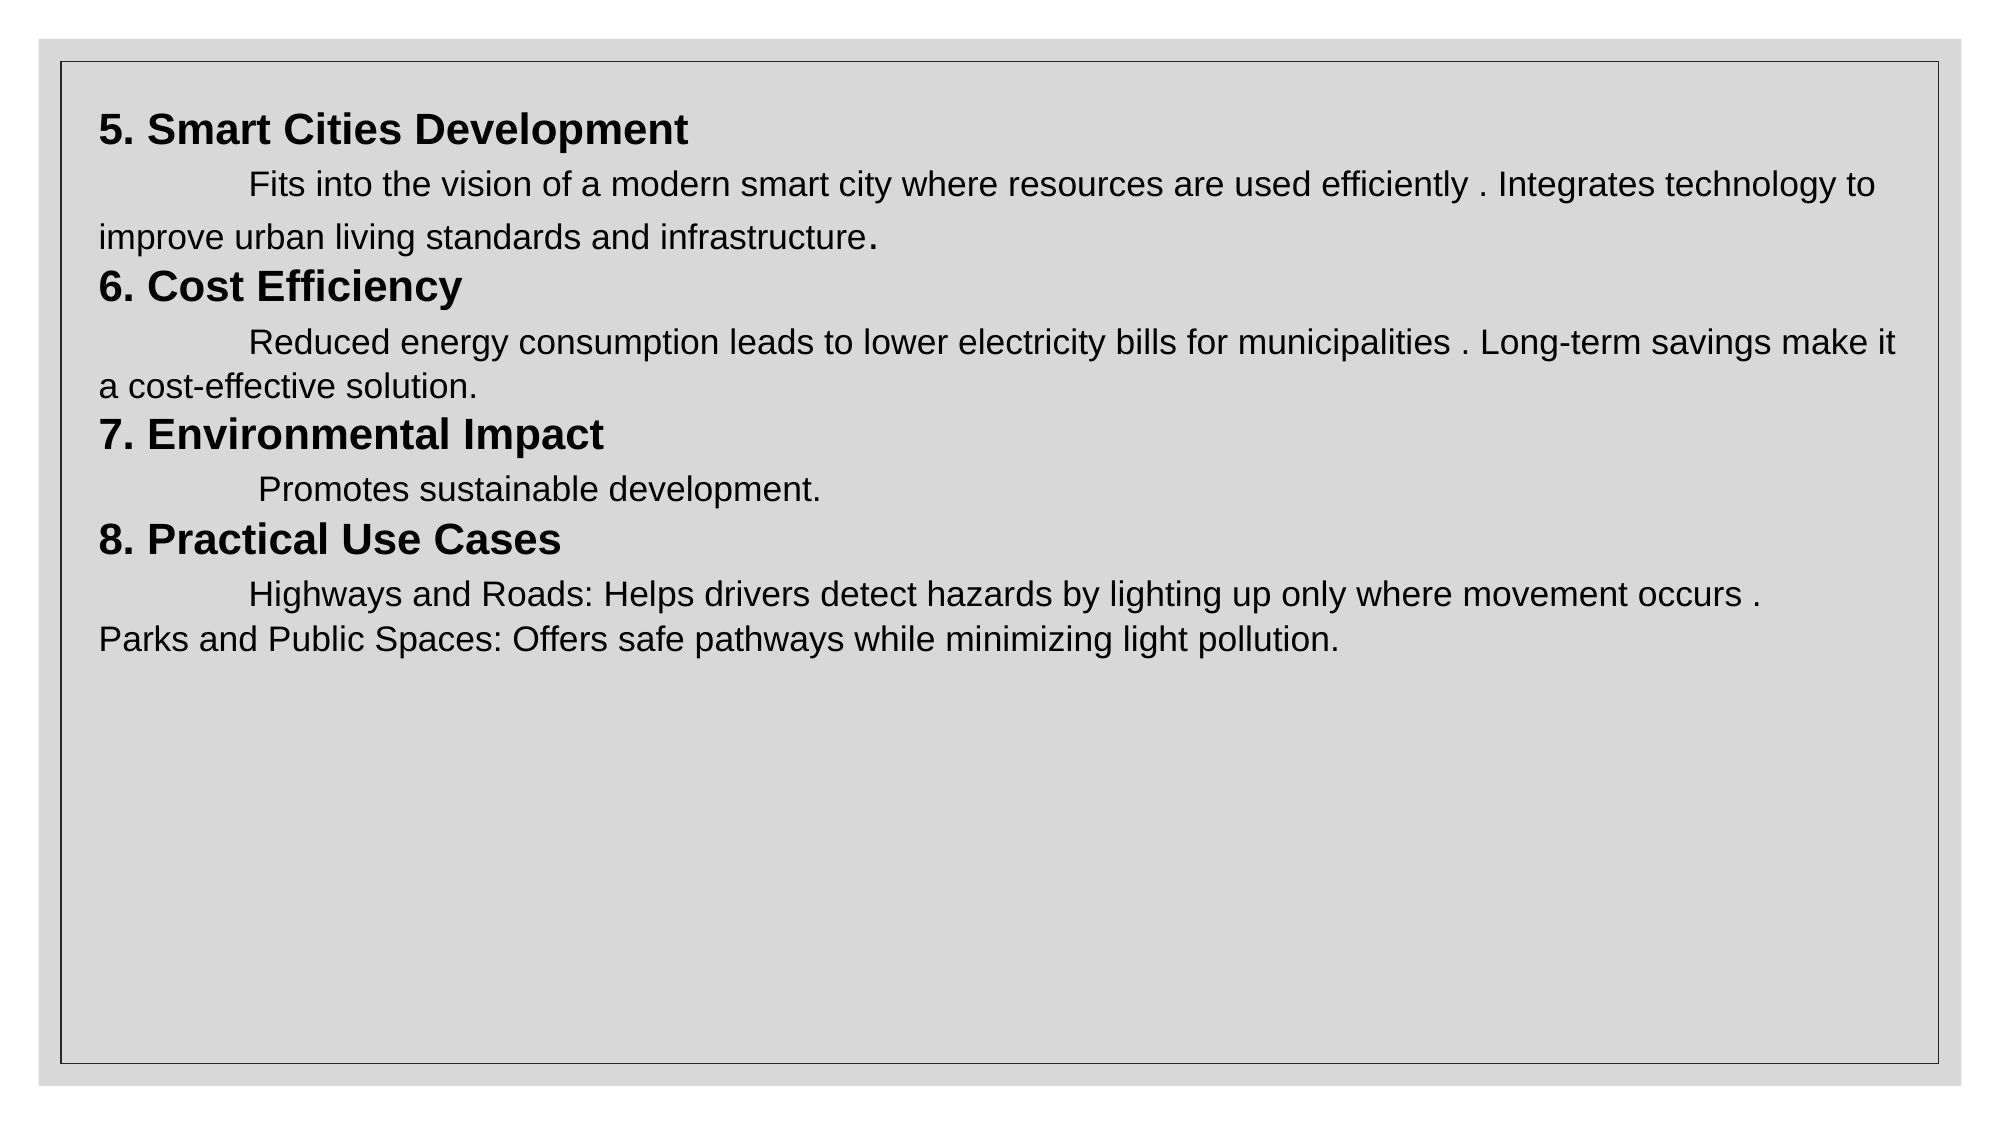

5. Smart Cities Development
	Fits into the vision of a modern smart city where resources are used efficiently . Integrates technology to improve urban living standards and infrastructure.
6. Cost Efficiency
	Reduced energy consumption leads to lower electricity bills for municipalities . Long-term savings make it a cost-effective solution.
7. Environmental Impact
	 Promotes sustainable development.
8. Practical Use Cases
	Highways and Roads: Helps drivers detect hazards by lighting up only where movement occurs .
Parks and Public Spaces: Offers safe pathways while minimizing light pollution.